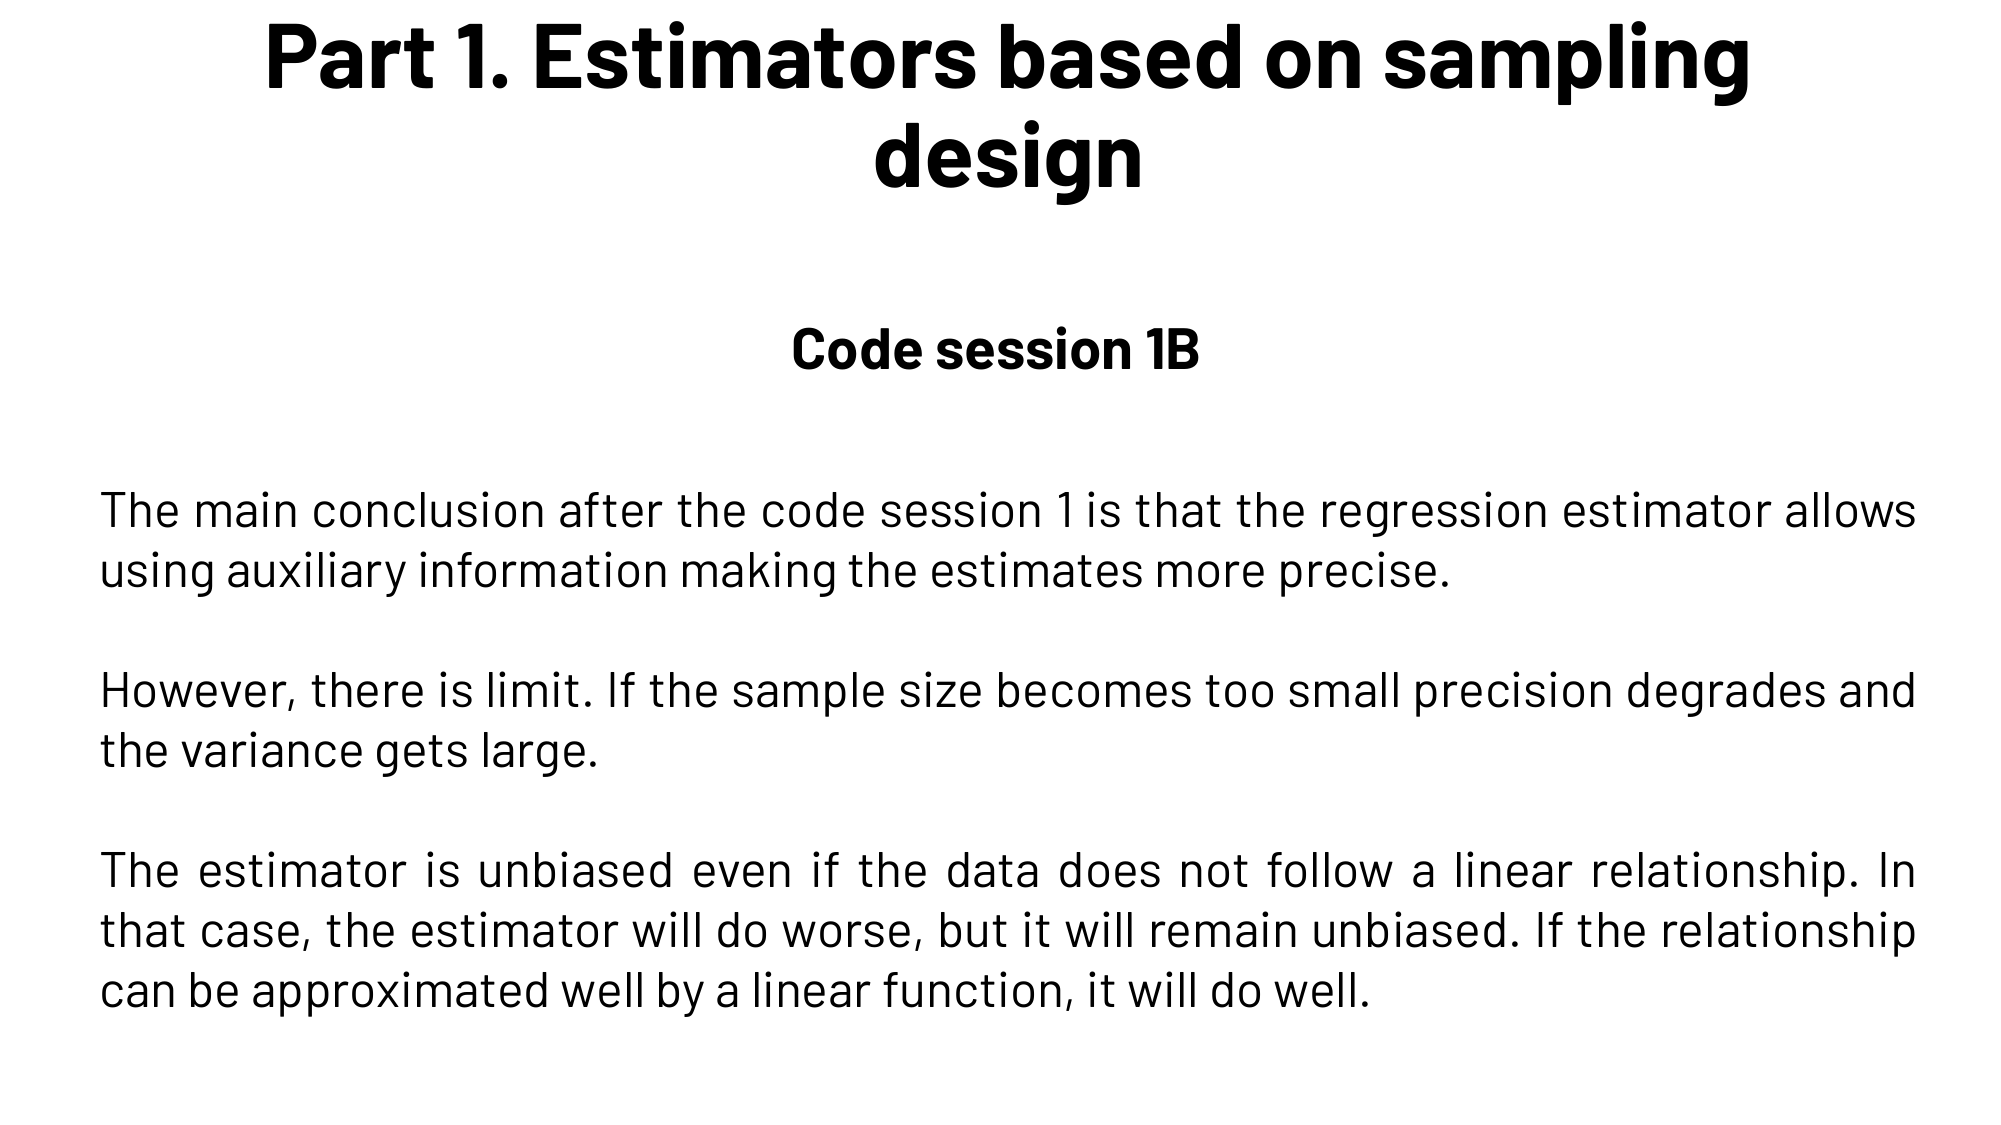

# Part 1. Estimators based on sampling design
Code session 1B

The main conclusion after the code session 1 is that the regression estimator allows using auxiliary information making the estimates more precise.

However, there is limit. If the sample size becomes too small precision degrades and the variance gets large.

The estimator is unbiased even if the data does not follow a linear relationship. In that case, the estimator will do worse, but it will remain unbiased. If the relationship can be approximated well by a linear function, it will do well.